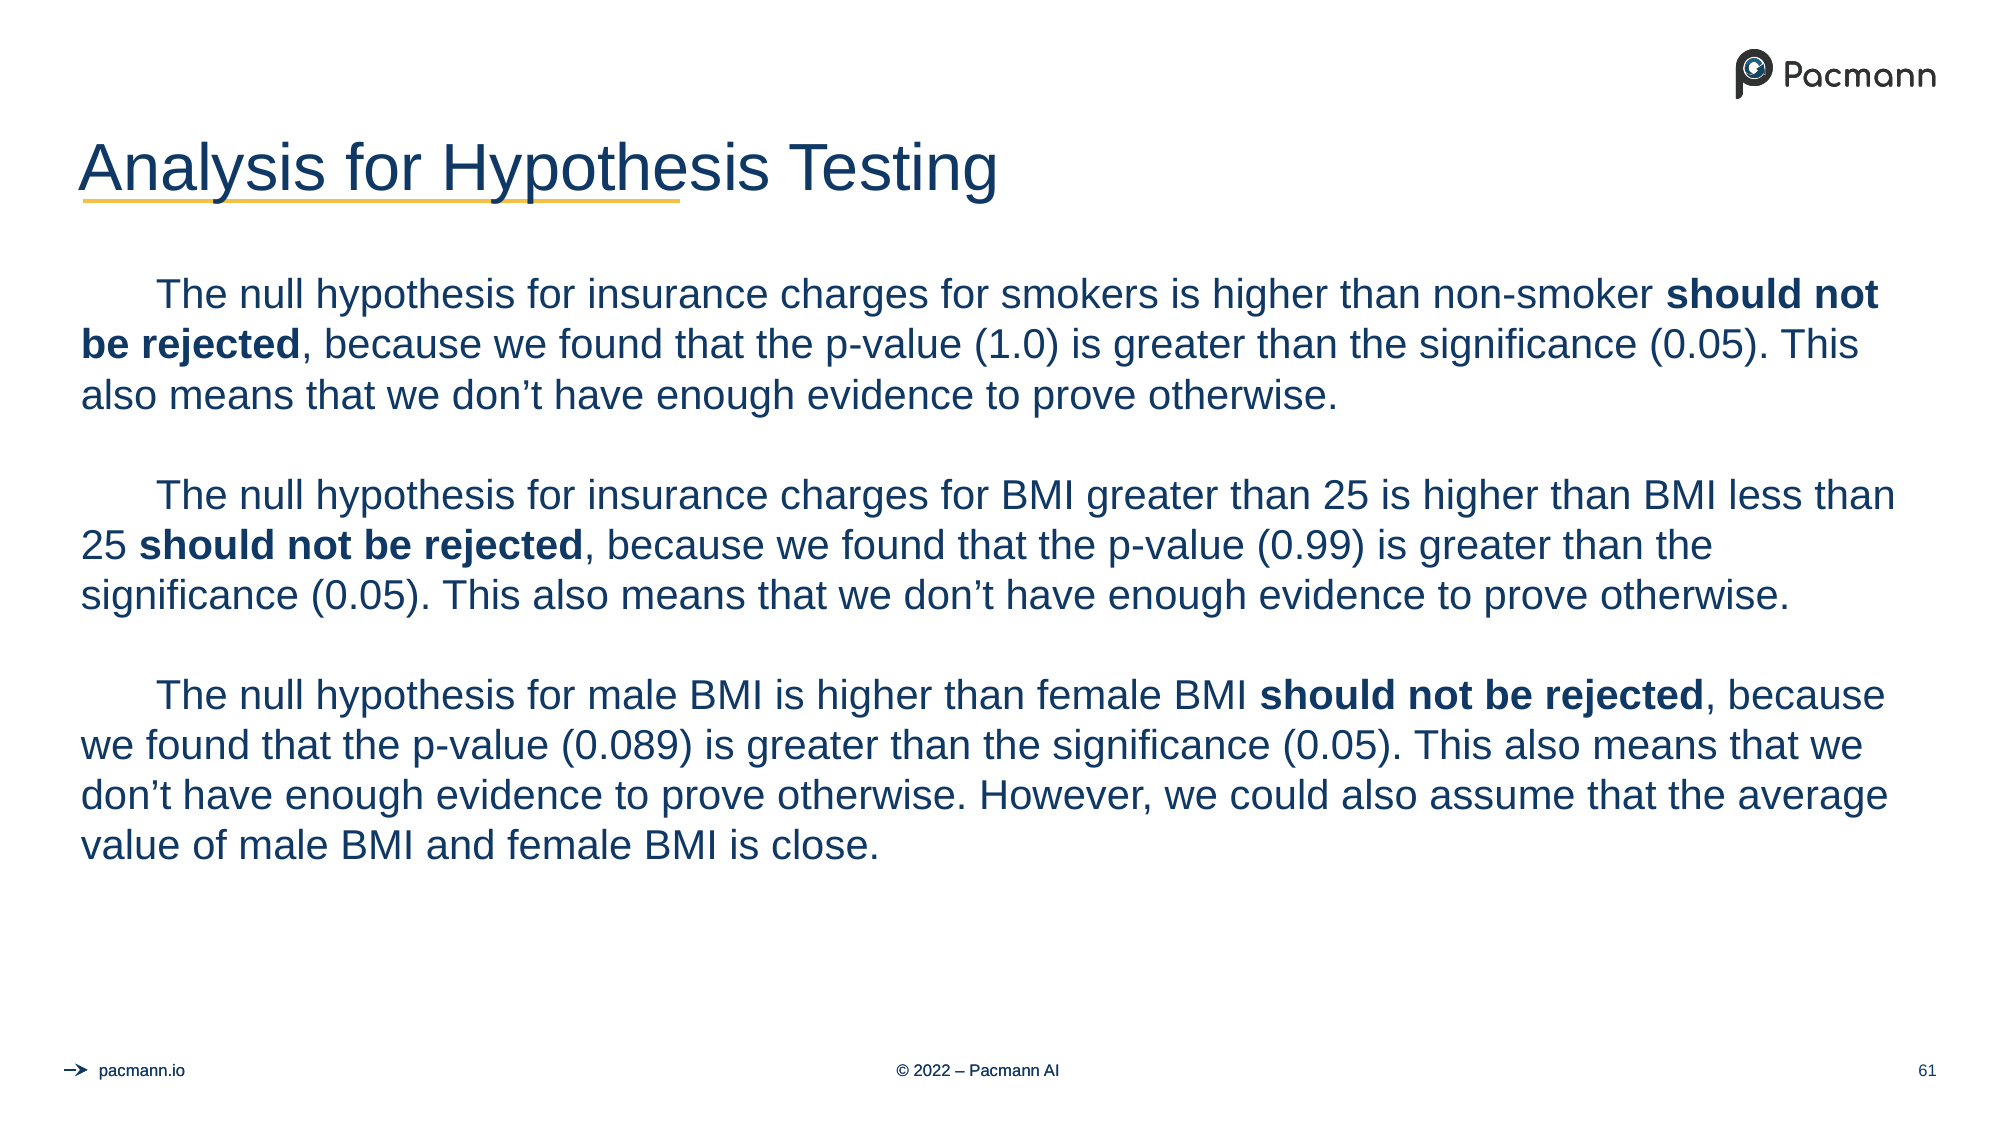

# Analysis for Hypothesis Testing
The null hypothesis for insurance charges for smokers is higher than non-smoker should not be rejected, because we found that the p-value (1.0) is greater than the significance (0.05). This also means that we don’t have enough evidence to prove otherwise.

The null hypothesis for insurance charges for BMI greater than 25 is higher than BMI less than 25 should not be rejected, because we found that the p-value (0.99) is greater than the significance (0.05). This also means that we don’t have enough evidence to prove otherwise.

The null hypothesis for male BMI is higher than female BMI should not be rejected, because we found that the p-value (0.089) is greater than the significance (0.05). This also means that we don’t have enough evidence to prove otherwise. However, we could also assume that the average value of male BMI and female BMI is close.